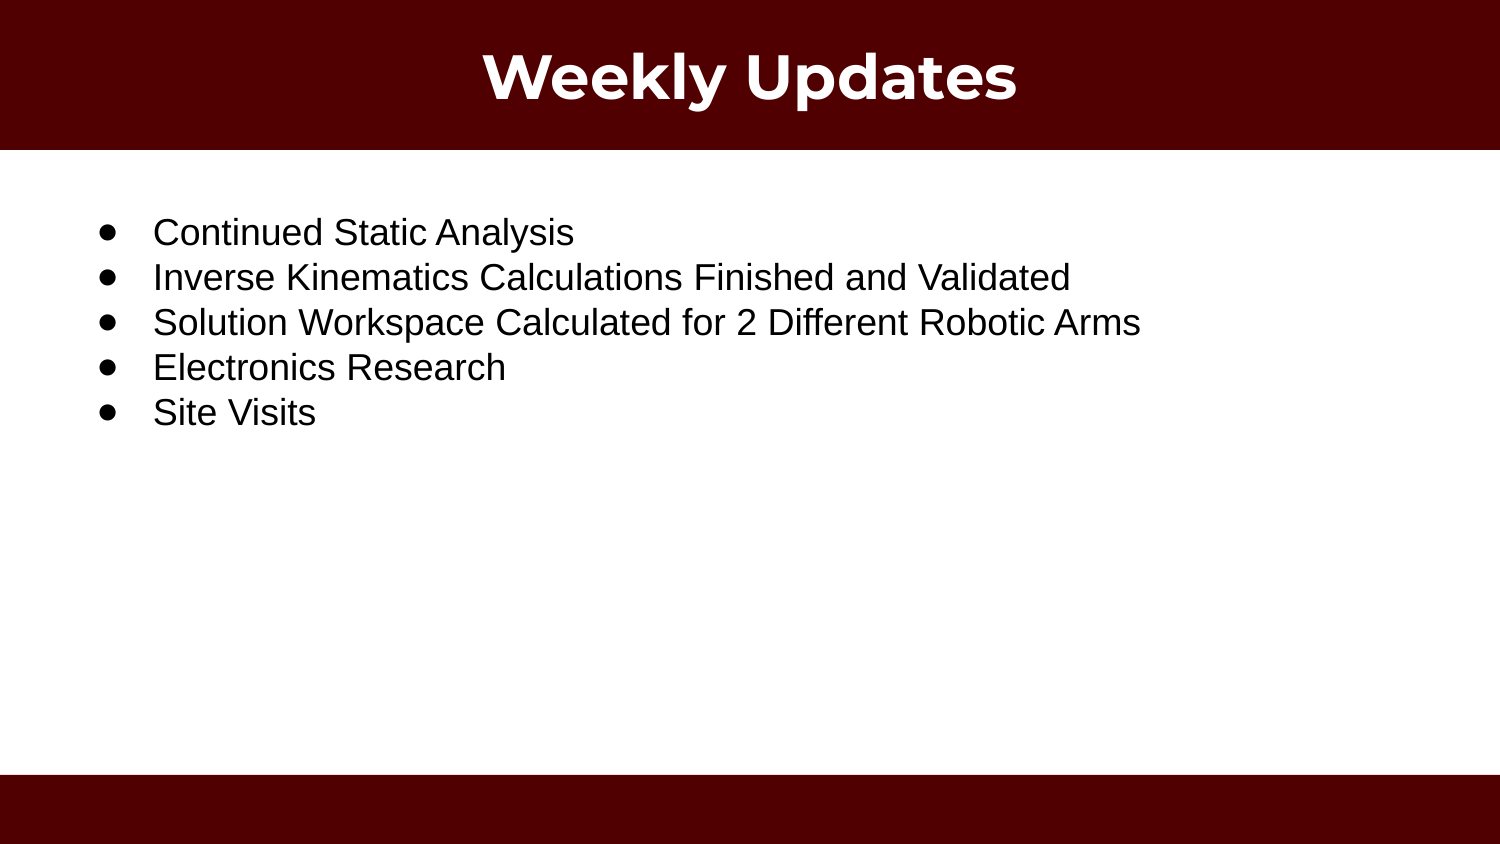

# Weekly Updates
Continued Static Analysis
Inverse Kinematics Calculations Finished and Validated
Solution Workspace Calculated for 2 Different Robotic Arms
Electronics Research
Site Visits